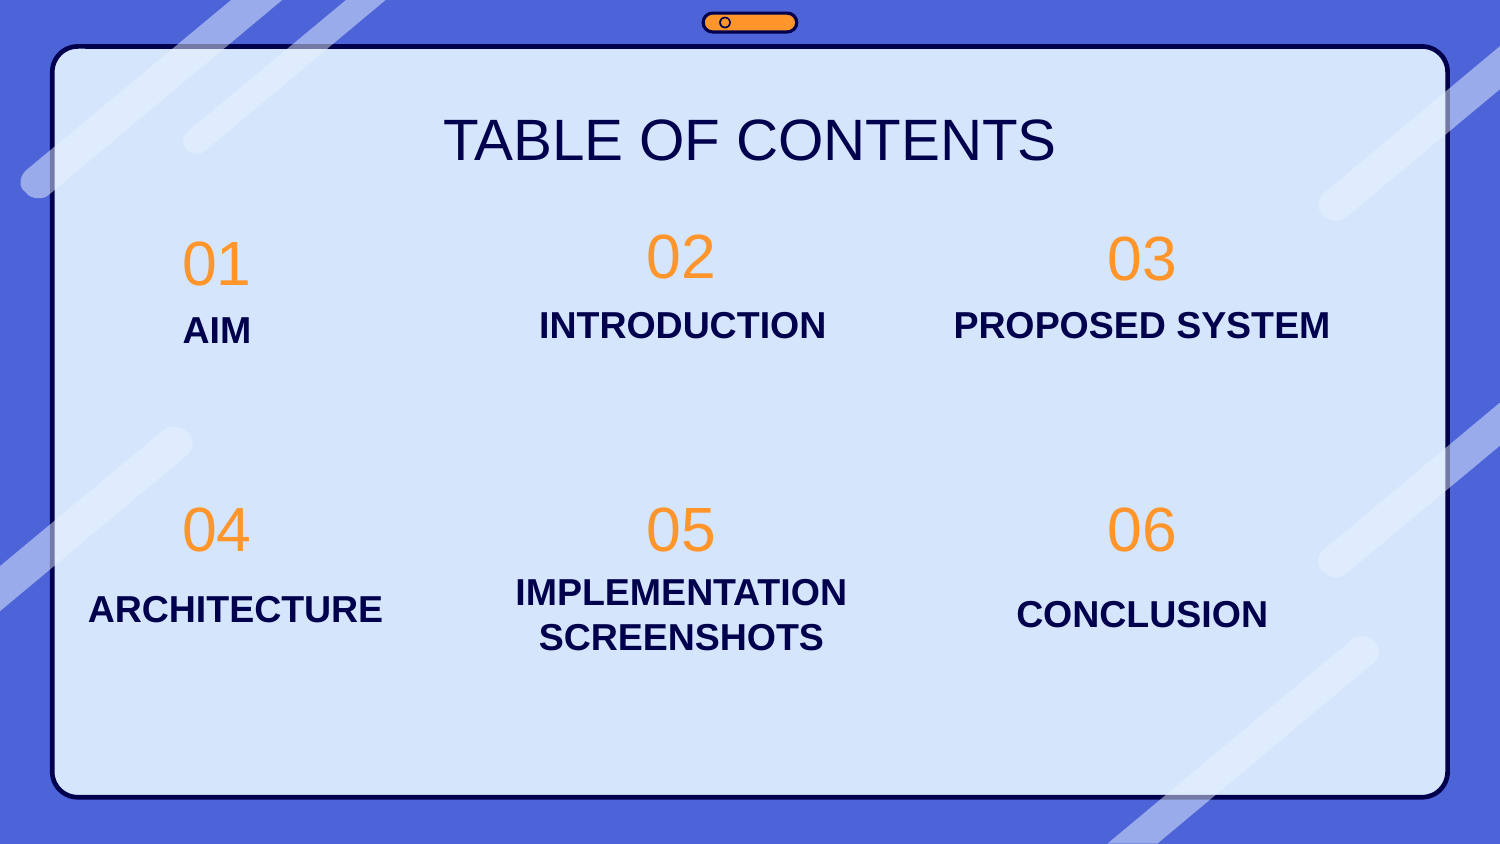

TABLE OF CONTENTS
02
03
# 01
INTRODUCTION
PROPOSED SYSTEM
AIM
04
05
06
ARCHITECTURE
IMPLEMENTATION SCREENSHOTS
CONCLUSION